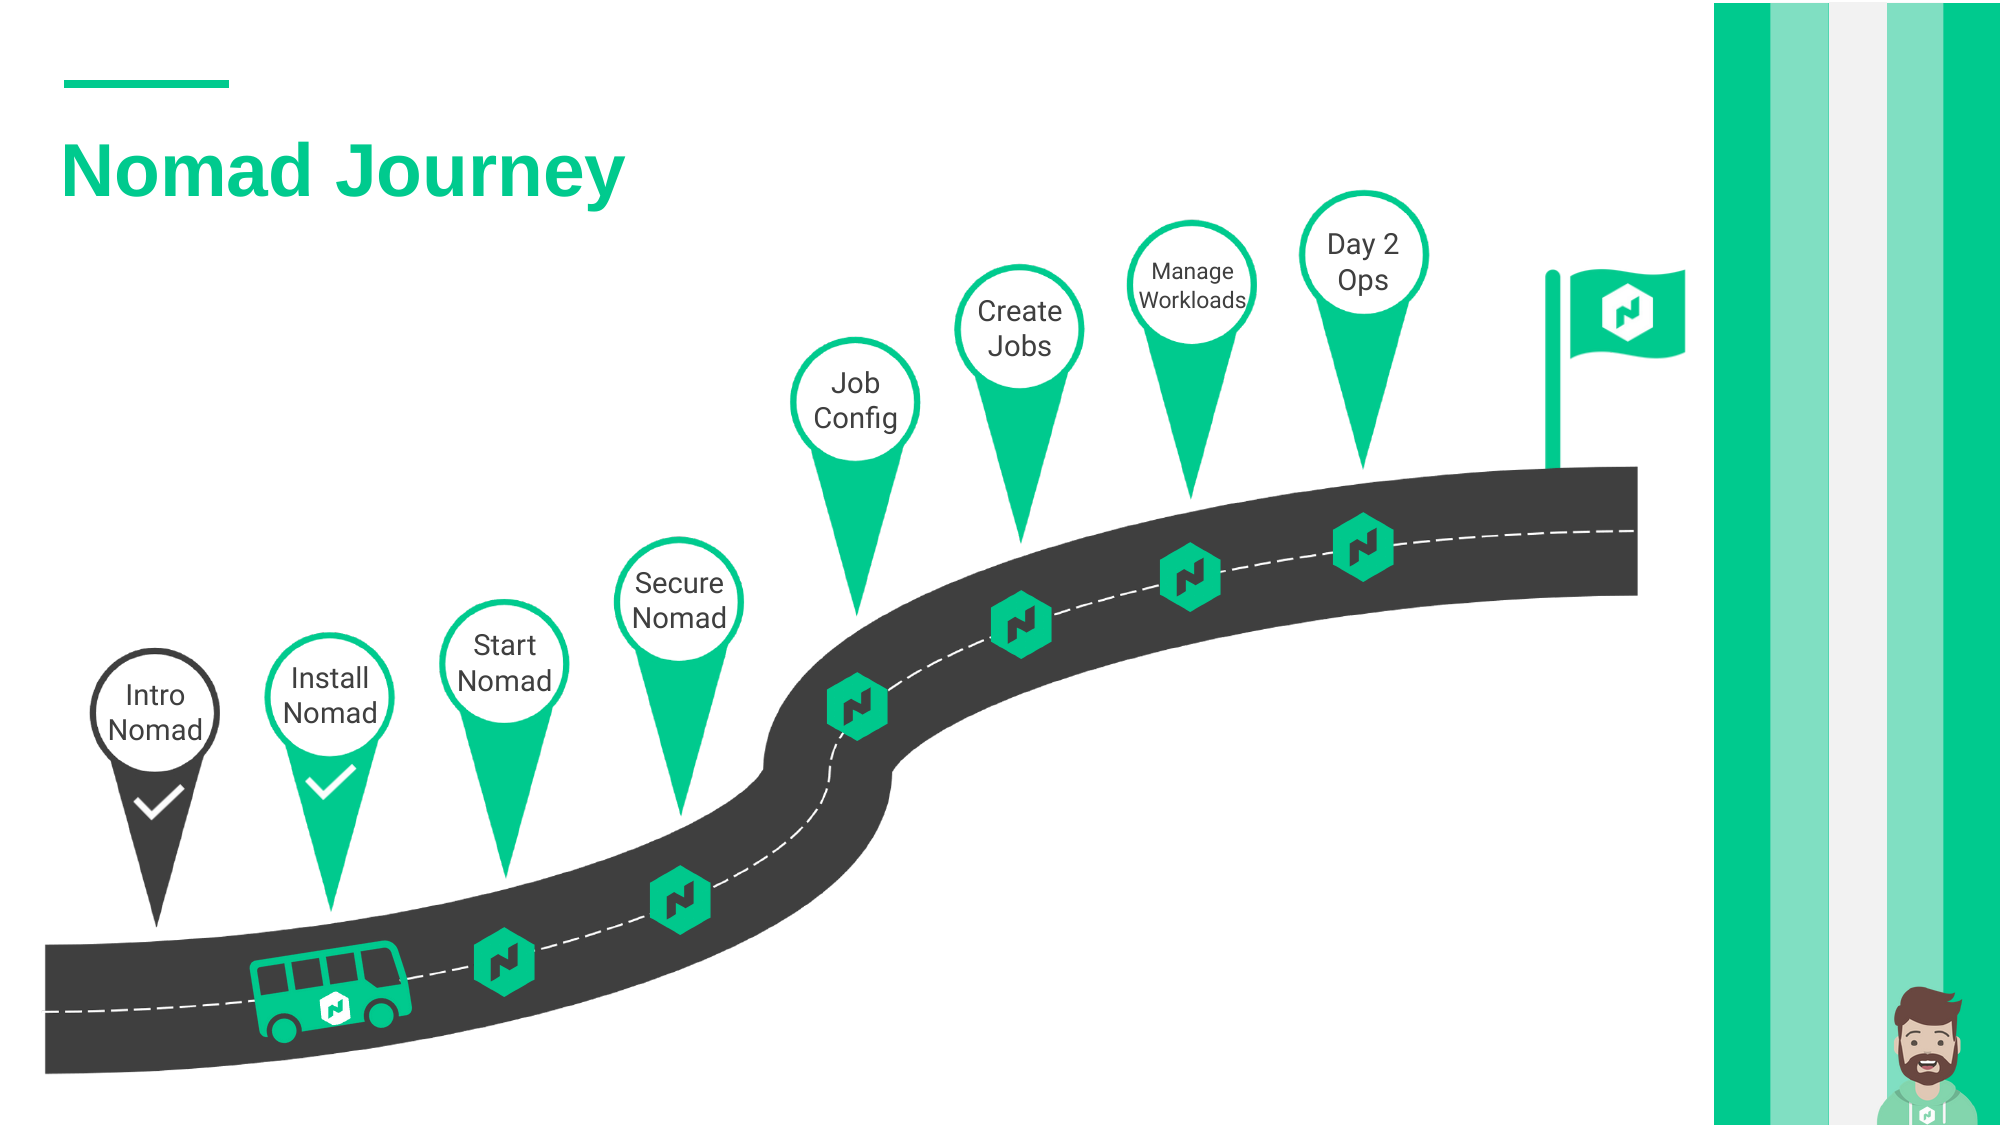

Nomad Journey

Day 2 Ops

Manage Workloads

Create Jobs
Job Config

Secure Nomad

Start Nomad
Install Nomad

Intro Nomad